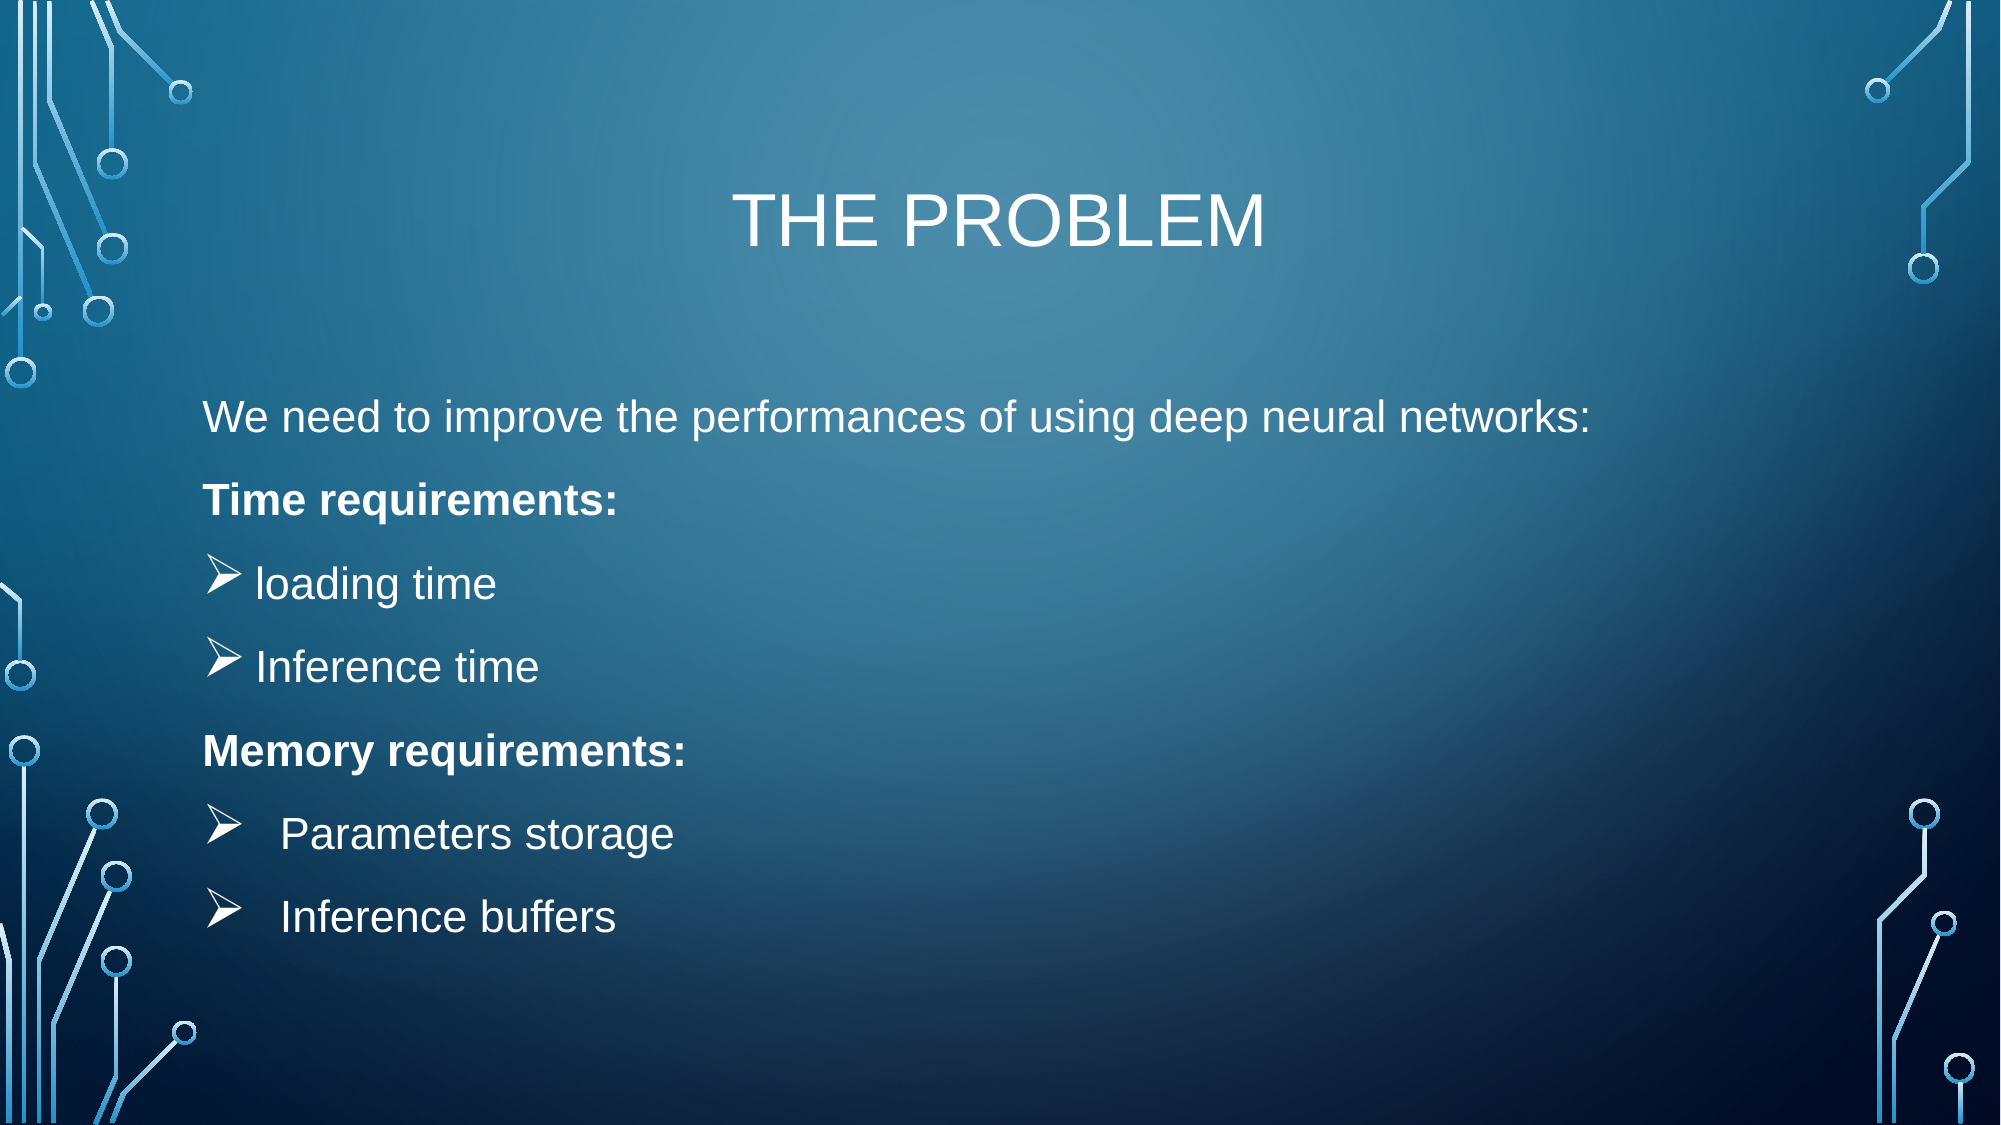

# The problem
We need to improve the performances of using deep neural networks:
Time requirements:
 loading time
 Inference time
Memory requirements:
   Parameters storage
   Inference buffers